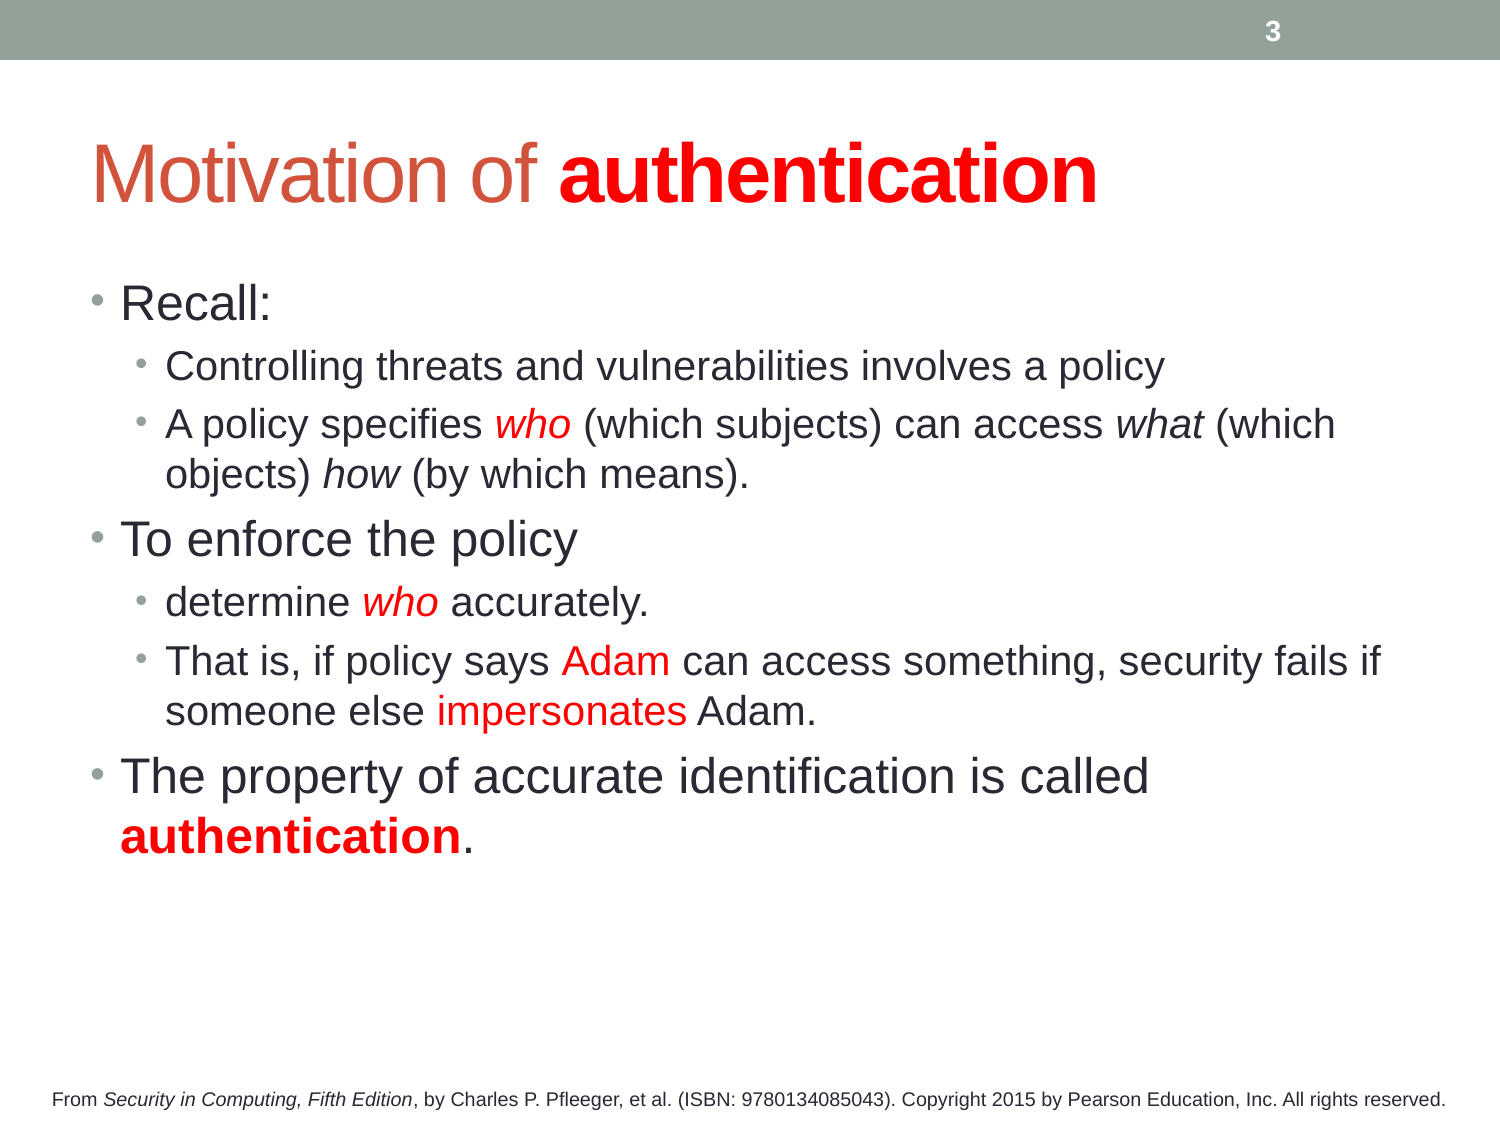

3
# Motivation of authentication
Recall:
Controlling threats and vulnerabilities involves a policy
A policy specifies who (which subjects) can access what (which objects) how (by which means).
To enforce the policy
determine who accurately.
That is, if policy says Adam can access something, security fails if someone else impersonates Adam.
The property of accurate identification is called authentication.
From Security in Computing, Fifth Edition, by Charles P. Pfleeger, et al. (ISBN: 9780134085043). Copyright 2015 by Pearson Education, Inc. All rights reserved.